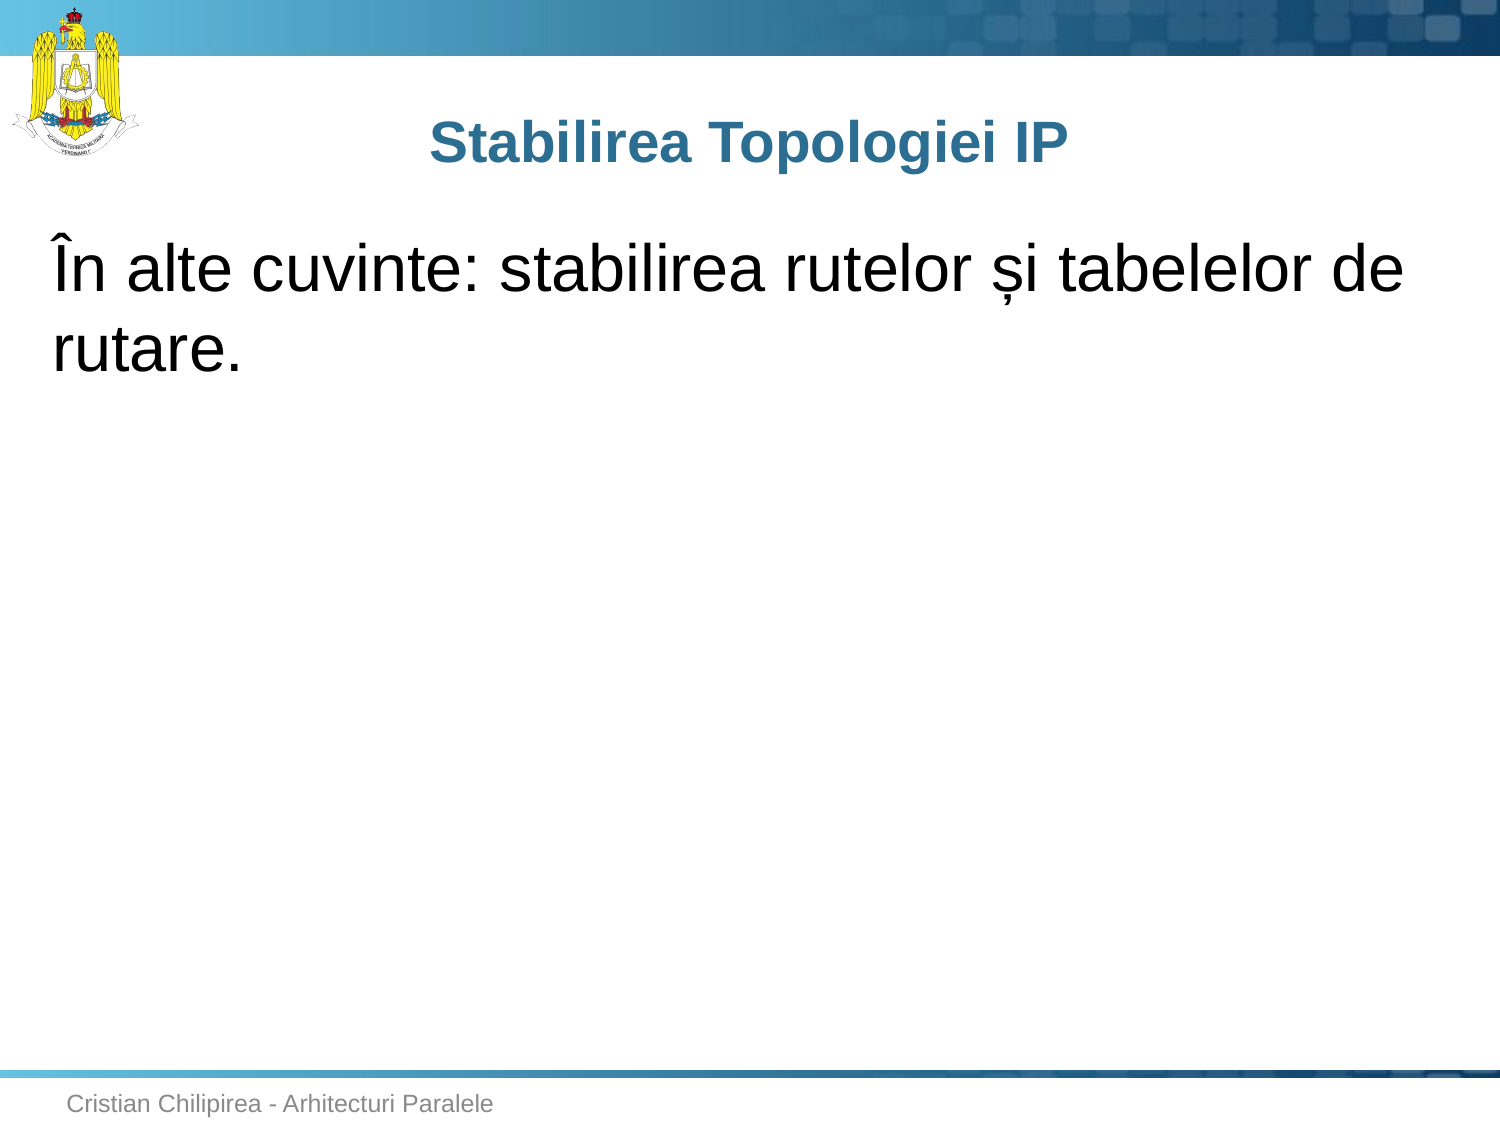

# Stabilirea Topologiei IP
În alte cuvinte: stabilirea rutelor și tabelelor de rutare.
Cristian Chilipirea - Arhitecturi Paralele